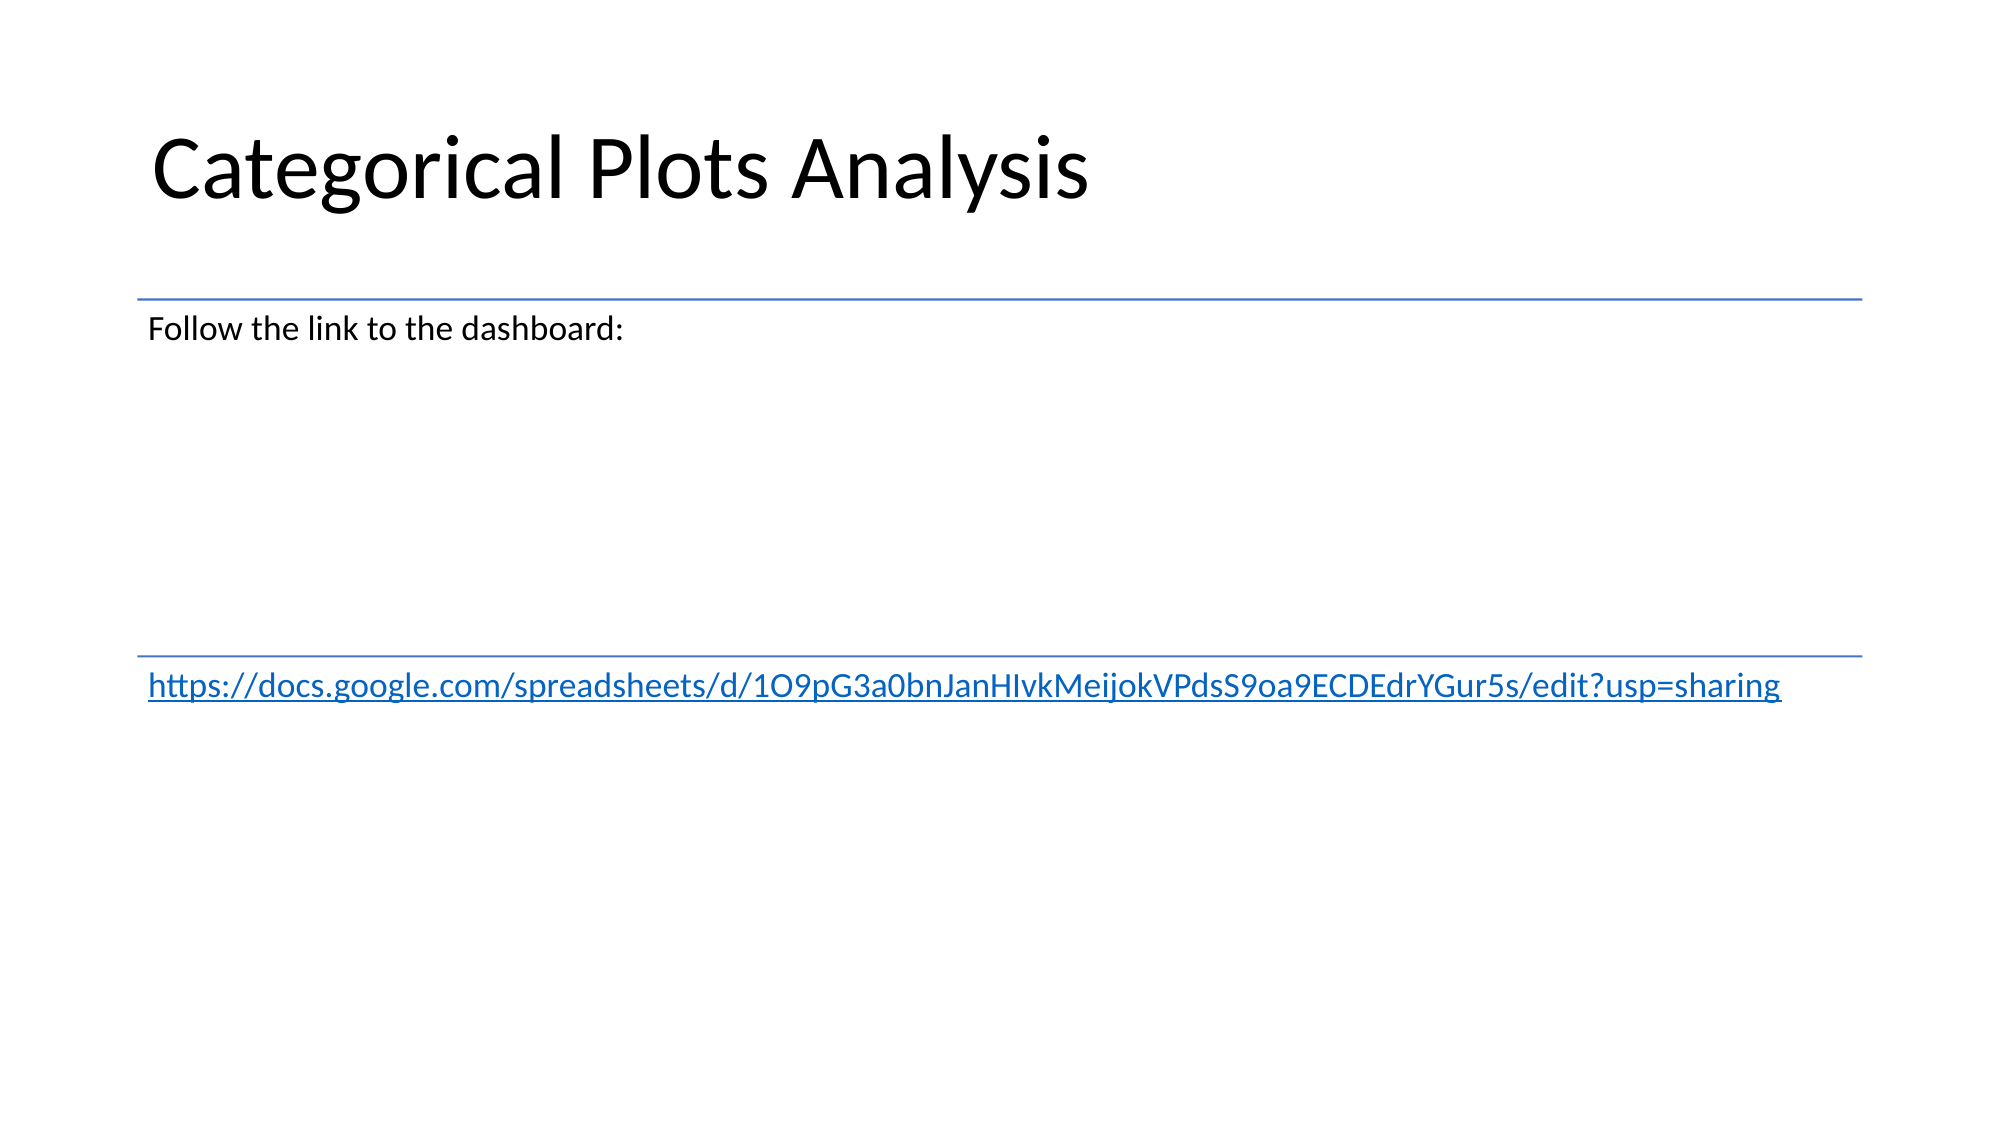

# Categorical Plots Analysis
Follow the link to the dashboard:
https://docs.google.com/spreadsheets/d/1O9pG3a0bnJanHIvkMeijokVPdsS9oa9ECDEdrYGur5s/edit?usp=sharing